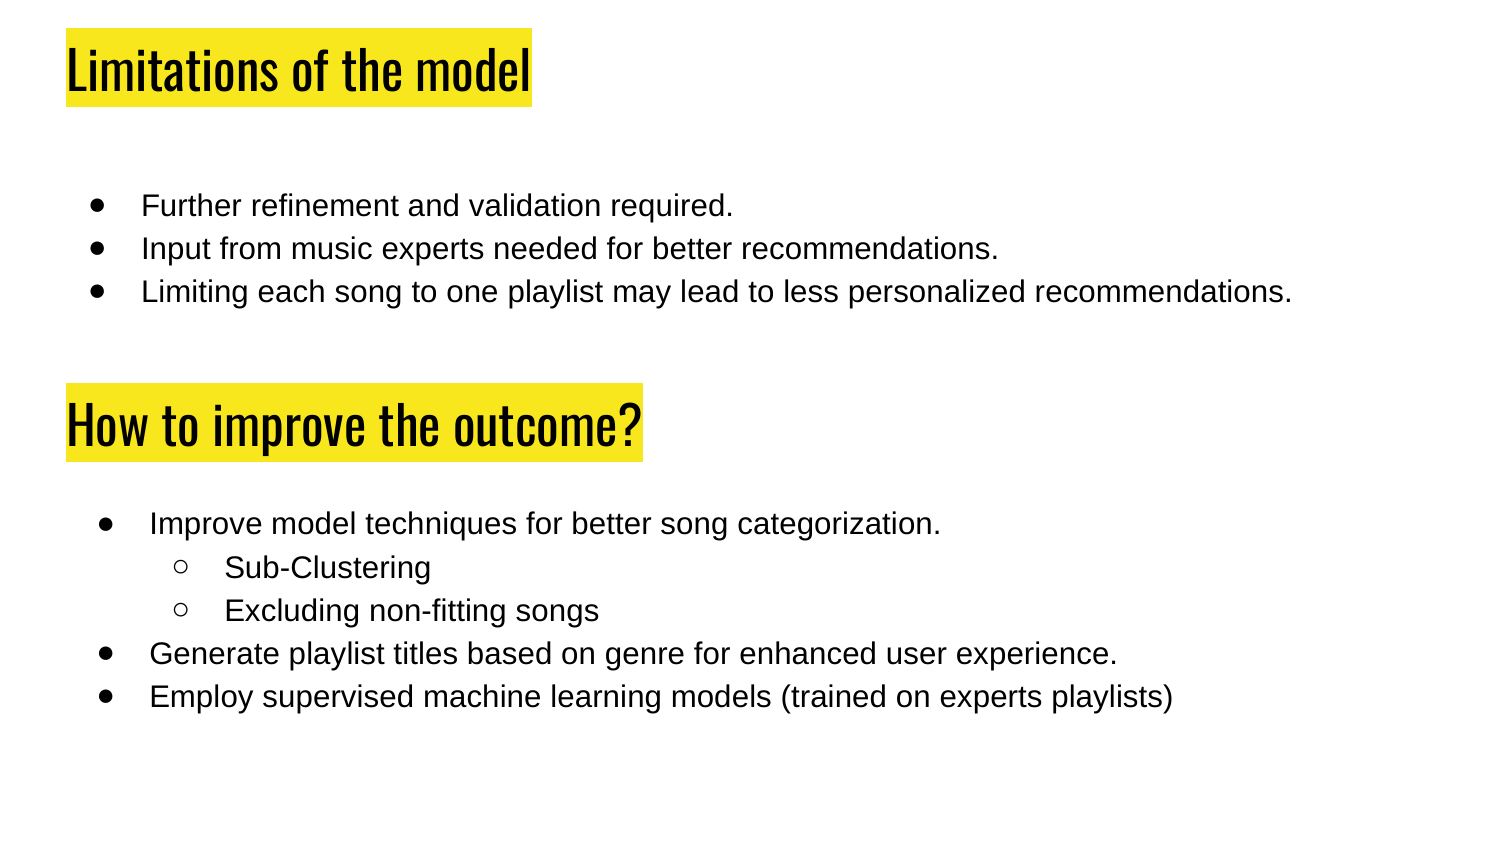

Limitations of the model

Further refinement and validation required.
Input from music experts needed for better recommendations.
Limiting each song to one playlist may lead to less personalized recommendations.

# How to improve the outcome?

Improve model techniques for better song categorization.
Sub-Clustering
Excluding non-fitting songs
Generate playlist titles based on genre for enhanced user experience.
Employ supervised machine learning models (trained on experts playlists)